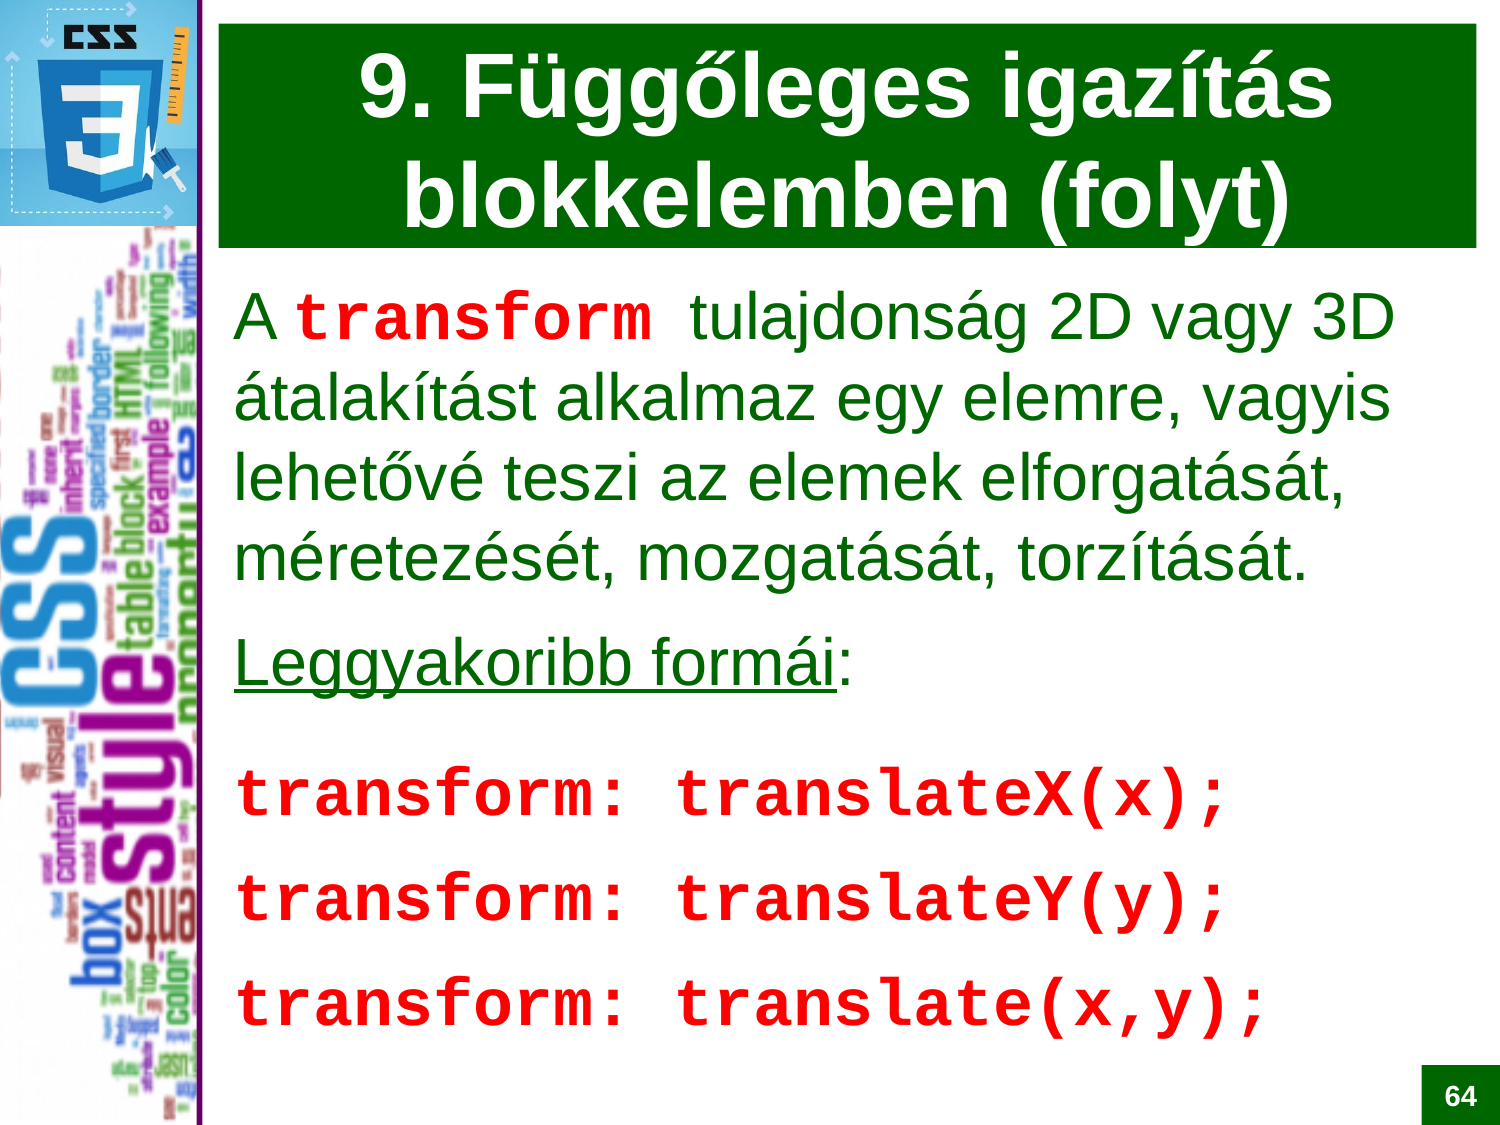

# 9. Függőleges igazítás blokkelemben (folyt)
A transform  tulajdonság 2D vagy 3D átalakítást alkalmaz egy elemre, vagyis lehetővé teszi az elemek elforgatását, méretezését, mozgatását, torzítását.
Leggyakoribb formái:
transform: translateX(x);
transform: translateY(y);
transform: translate(x,y);
64